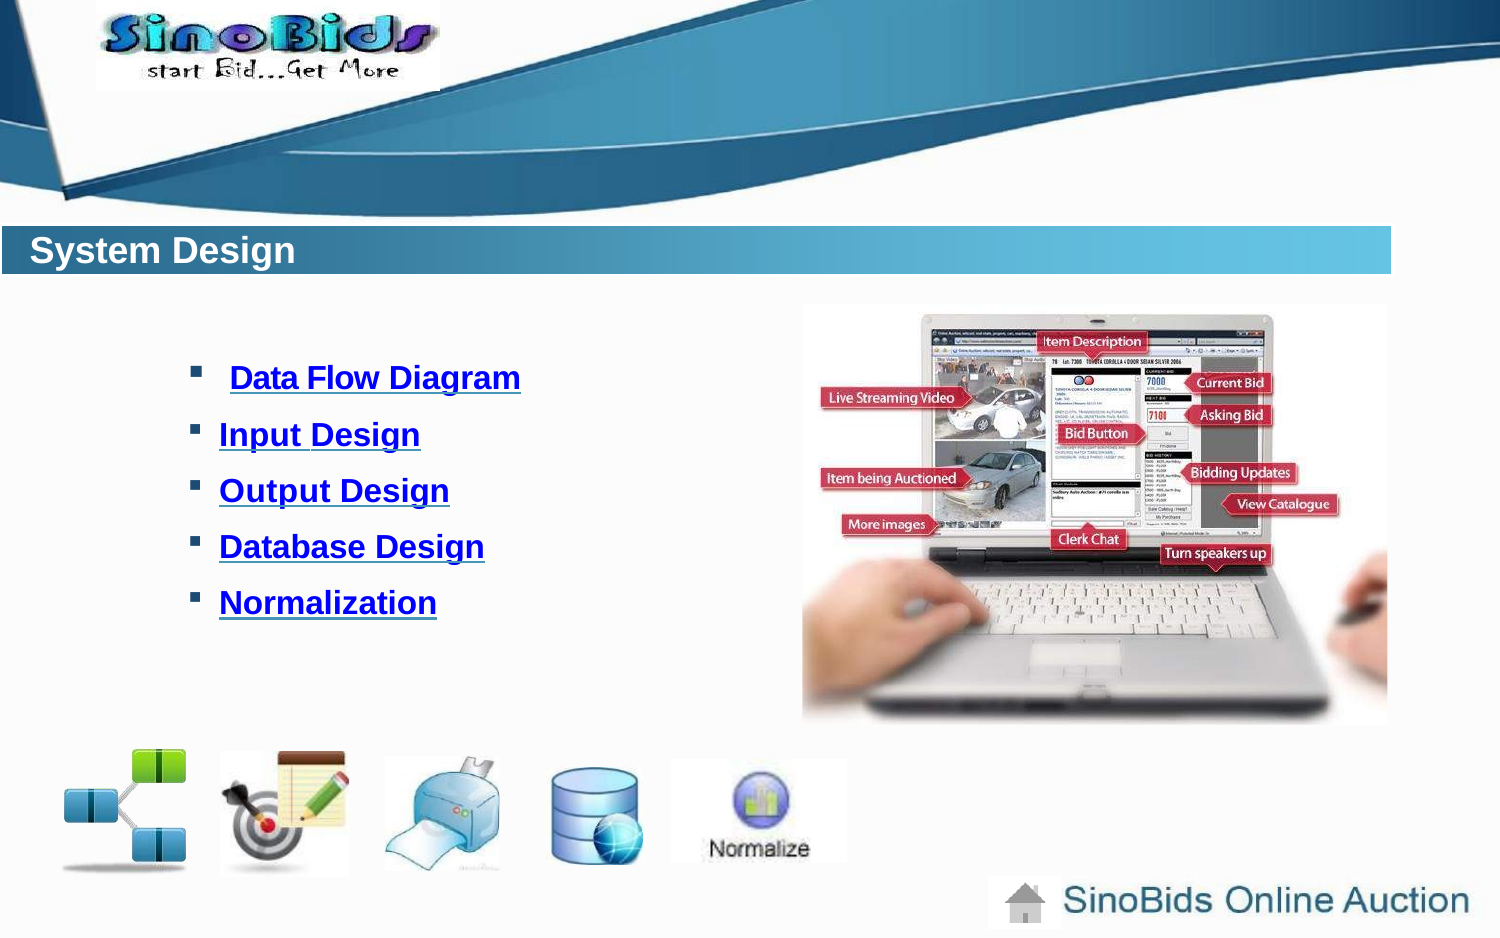

# System Design

Data Flow Diagram
Input Design
Output Design
Database Design
Normalization